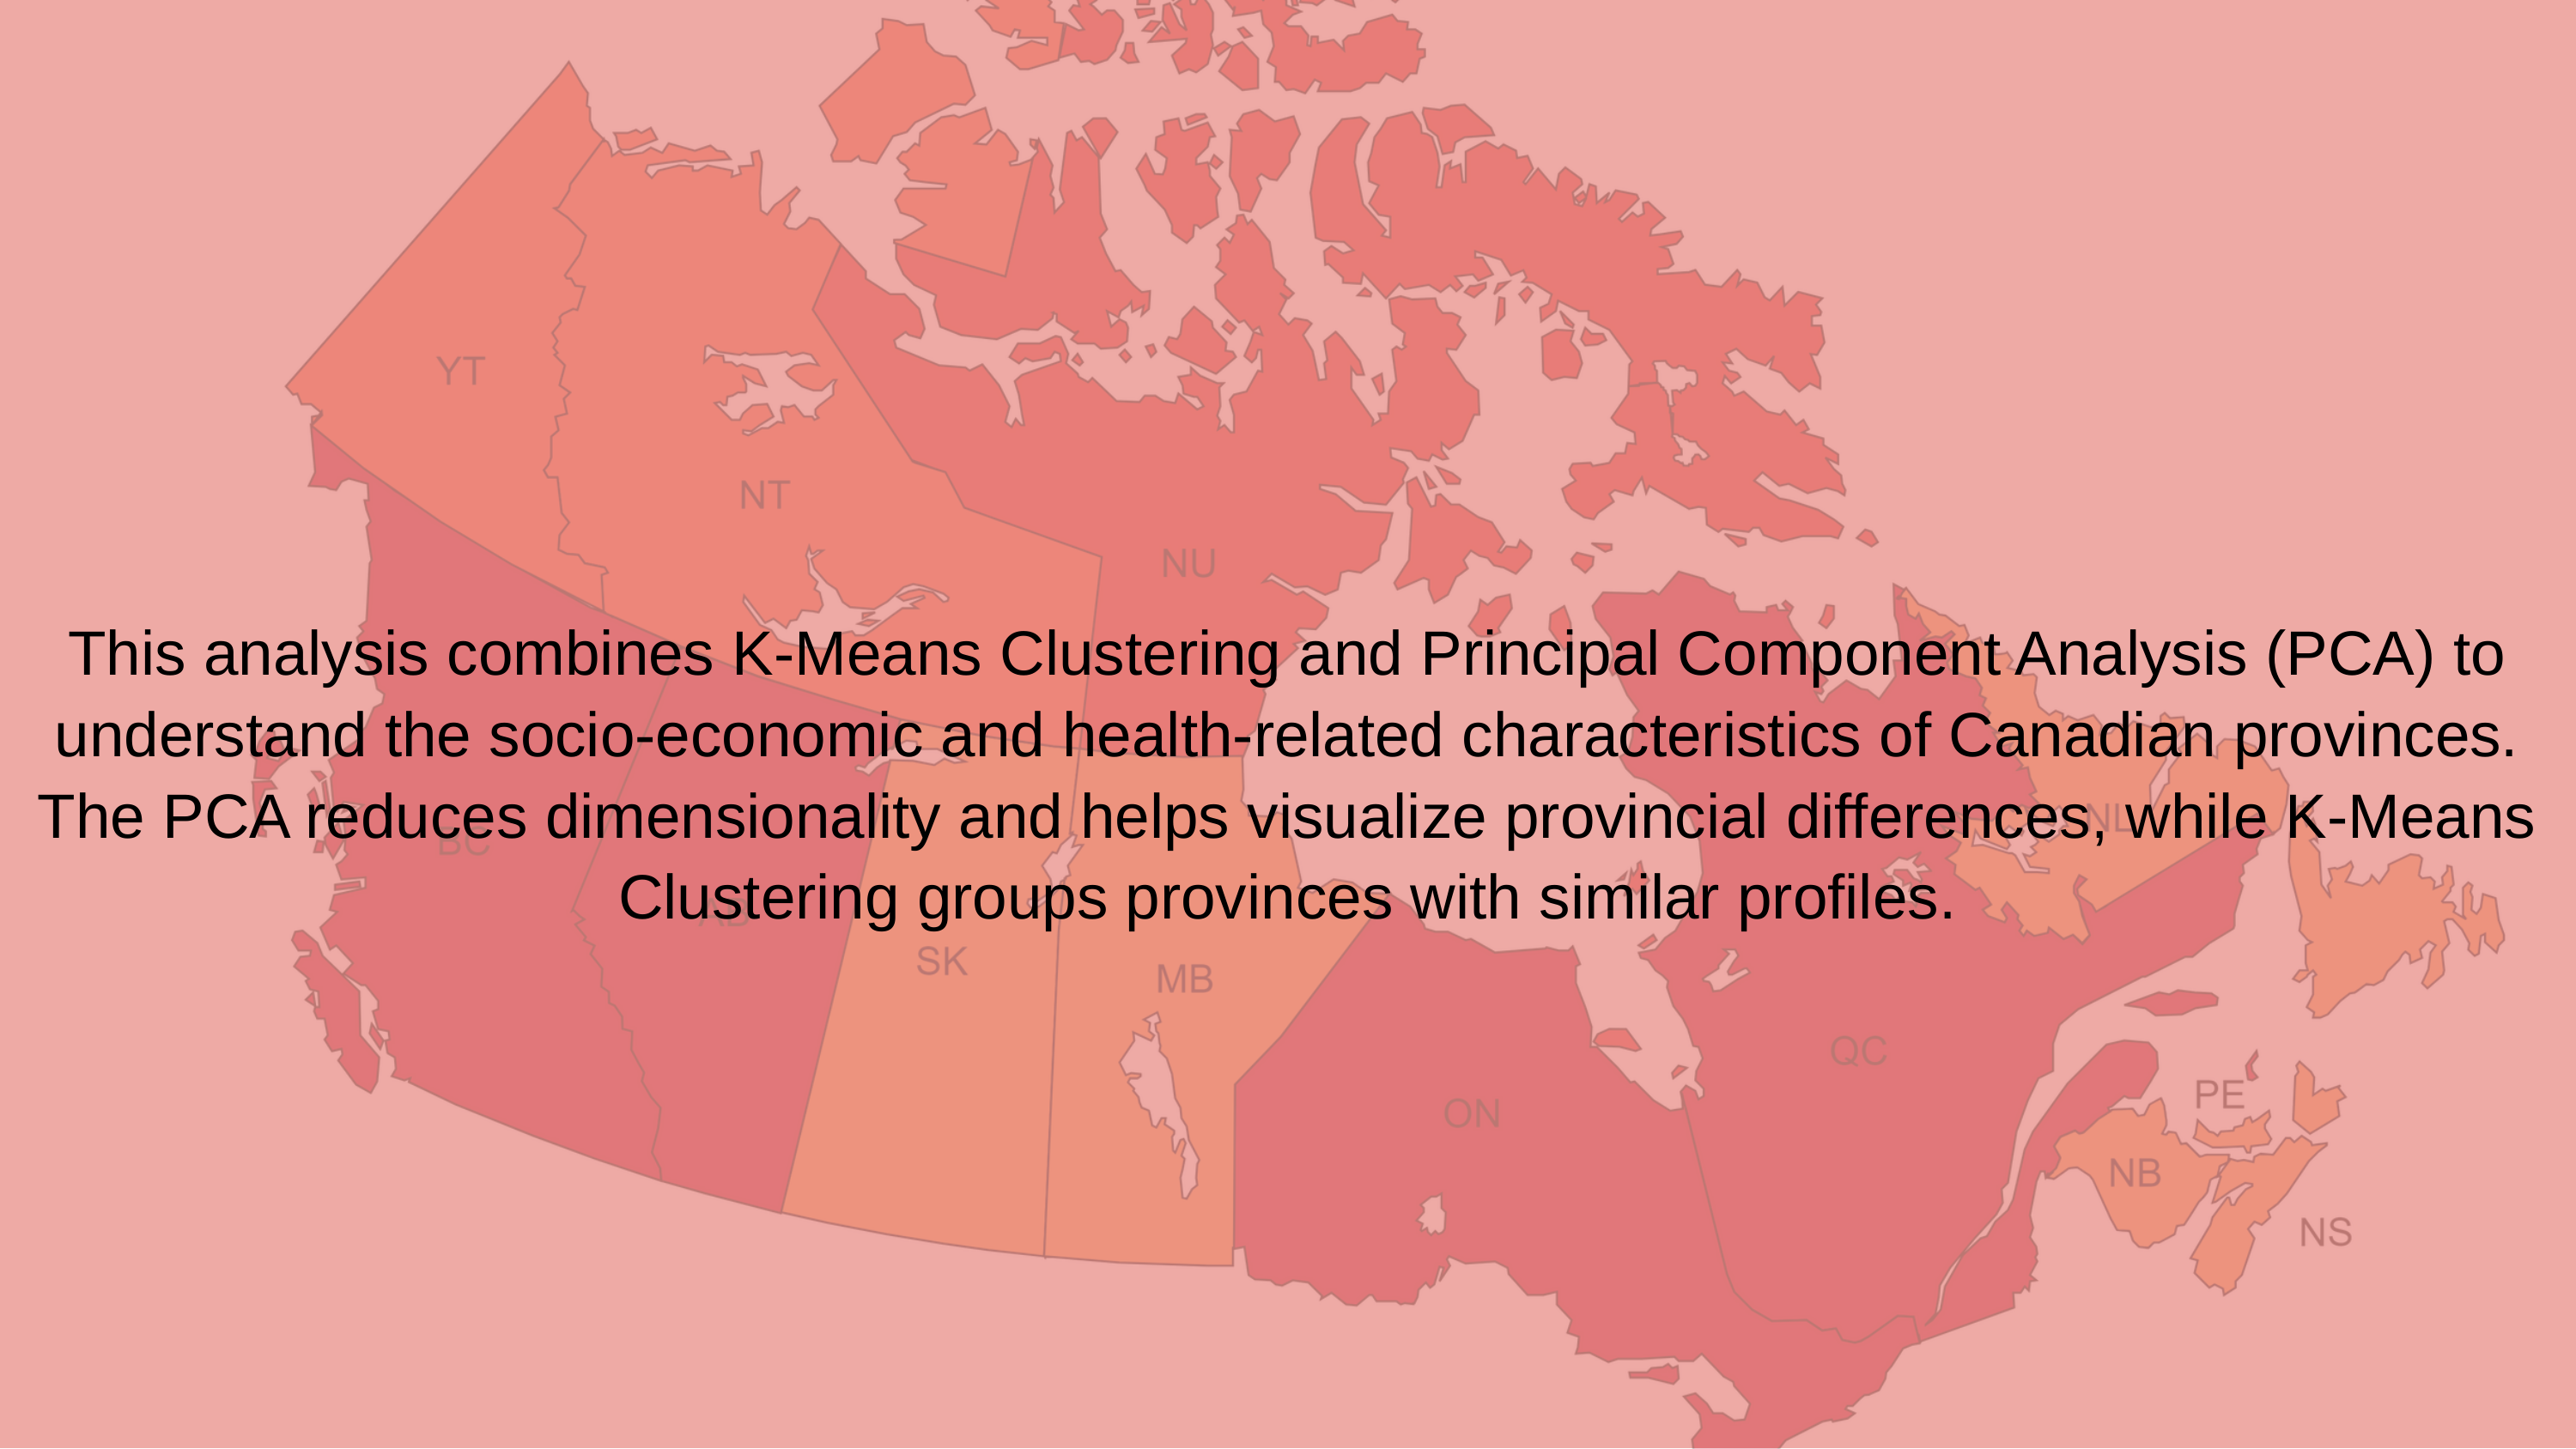

This analysis combines K-Means Clustering and Principal Component Analysis (PCA) to understand the socio-economic and health-related characteristics of Canadian provinces. The PCA reduces dimensionality and helps visualize provincial differences, while K-Means Clustering groups provinces with similar profiles.